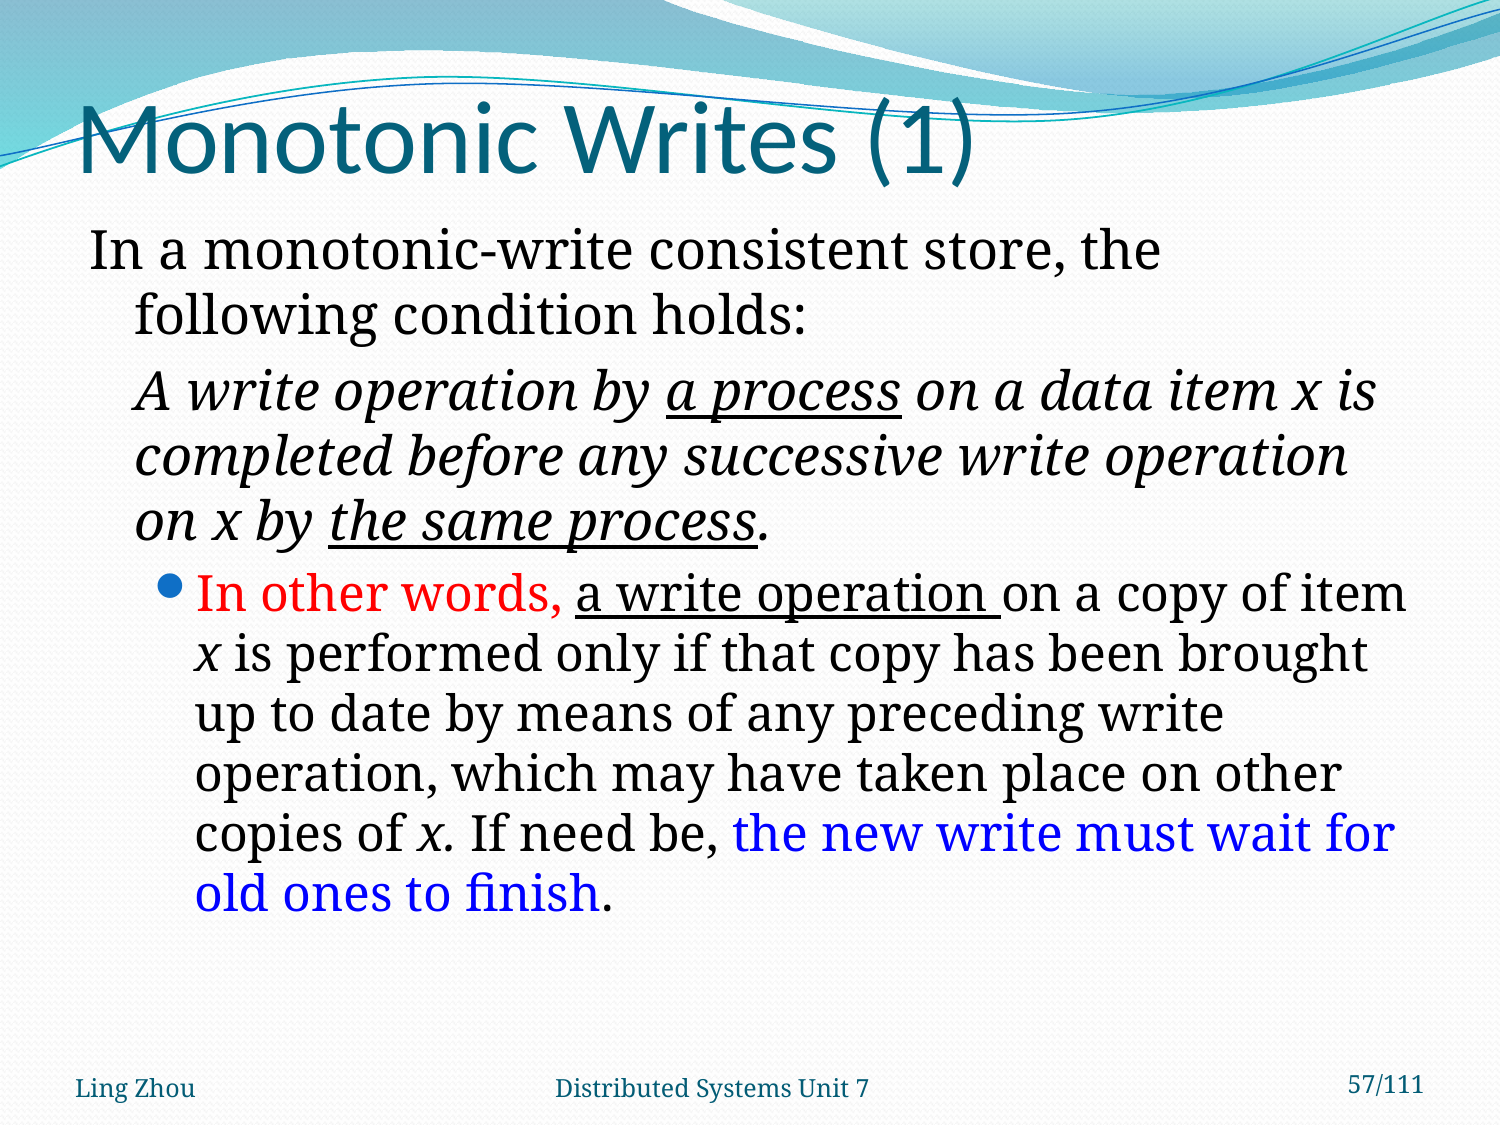

# Monotonic Writes (1)
In a monotonic-write consistent store, the following condition holds:
	A write operation by a process on a data item x is completed before any successive write operation on x by the same process.
In other words, a write operation on a copy of item x is performed only if that copy has been brought up to date by means of any preceding write operation, which may have taken place on other copies of x. If need be, the new write must wait for old ones to finish.
Ling Zhou
Distributed Systems Unit 7
57/111